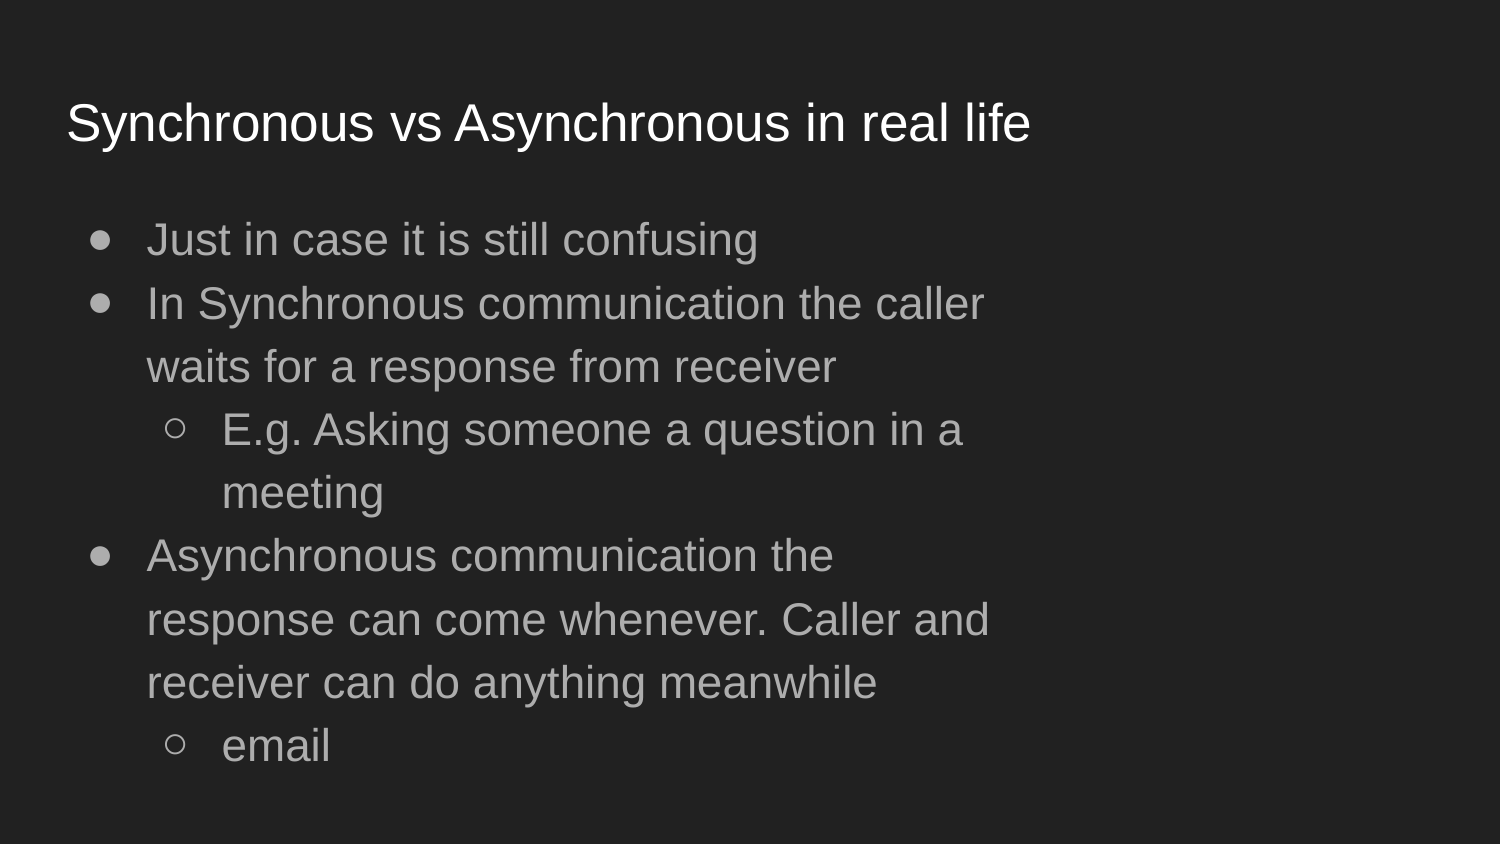

# Synchronous vs Asynchronous in real life
Just in case it is still confusing
In Synchronous communication the caller waits for a response from receiver
E.g. Asking someone a question in a meeting
Asynchronous communication the response can come whenever. Caller and receiver can do anything meanwhile
email